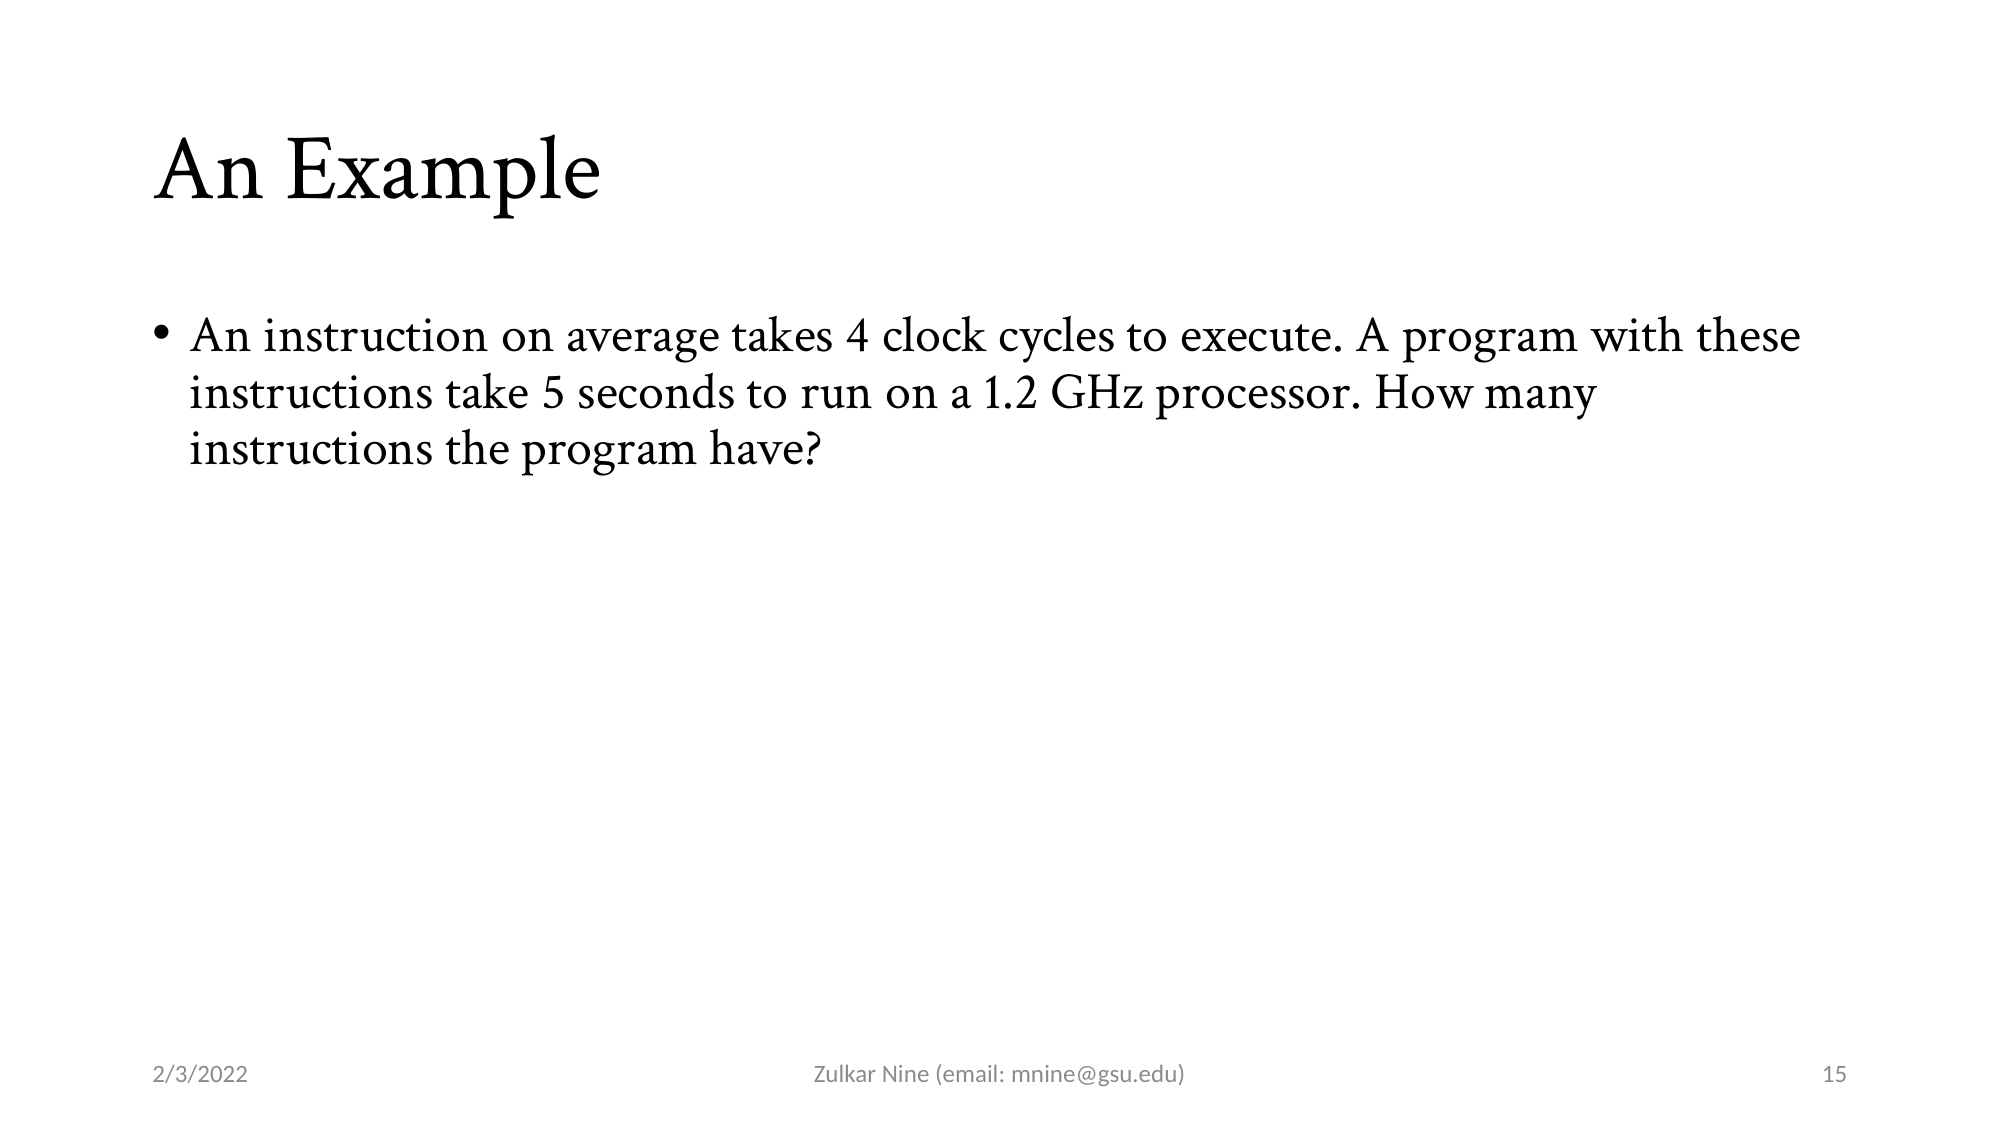

# An Example
An instruction on average takes 4 clock cycles to execute. A program with these instructions take 5 seconds to run on a 1.2 GHz processor. How many instructions the program have?

2/3/2022
Zulkar Nine (email: mnine@gsu.edu)
15